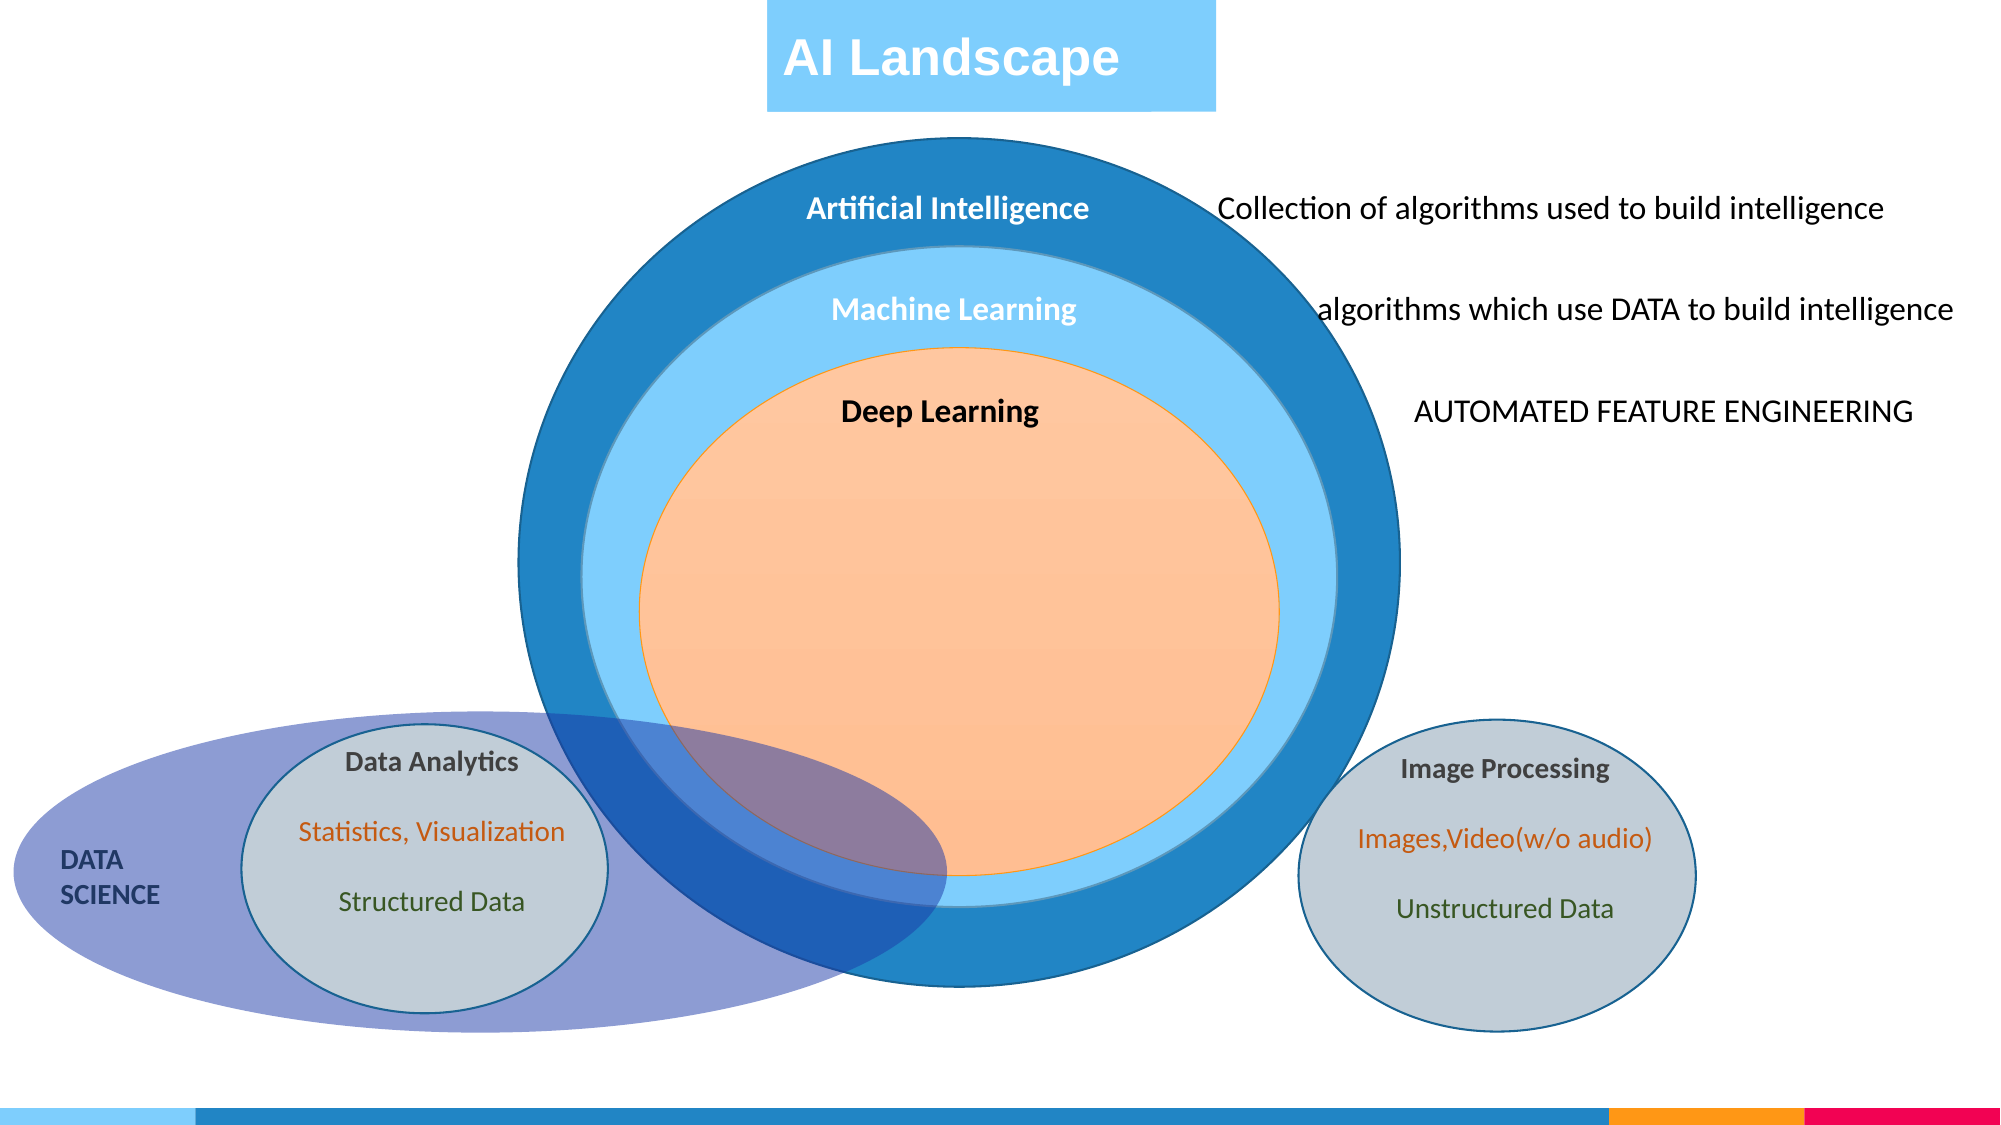

# AI Landscape
AI Landscape

Artificial Intelligence                 Collection of algorithms used to build intelligence

Machine Learning                                algorithms which use DATA to build intelligence

Deep Learning                                                  AUTOMATED FEATURE ENGINEERING

DATA
SCIENCE

Data Analytics

Statistics, Visualization

Structured Data

Image Processing

Images,Video(w/o audio)

Unstructured Data